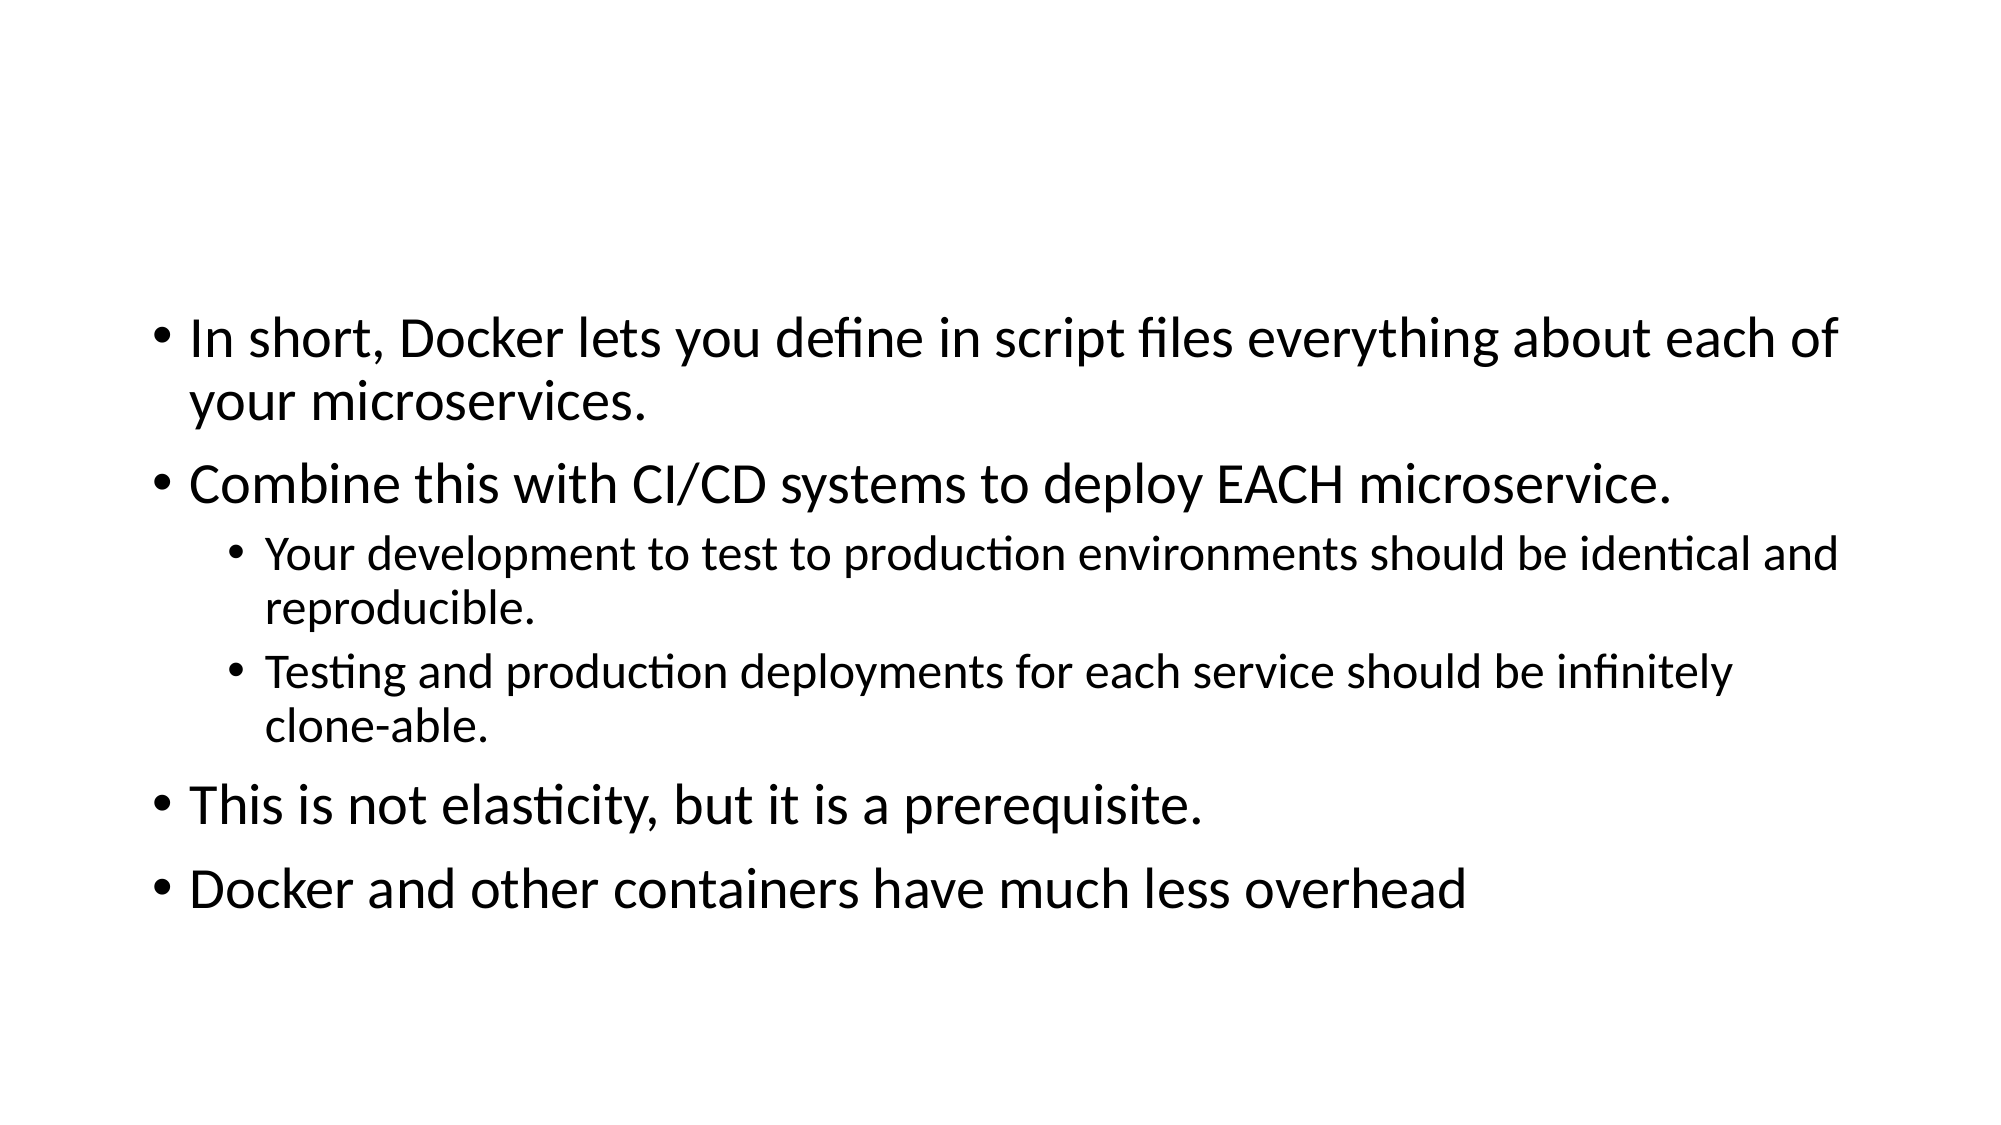

# Docker: Infrastructure as Code
In short, Docker lets you define in script files everything about each of your microservices.
Combine this with CI/CD systems to deploy EACH microservice.
Your development to test to production environments should be identical and reproducible.
Testing and production deployments for each service should be infinitely clone-able.
This is not elasticity, but it is a prerequisite.
Docker and other containers have much less overhead